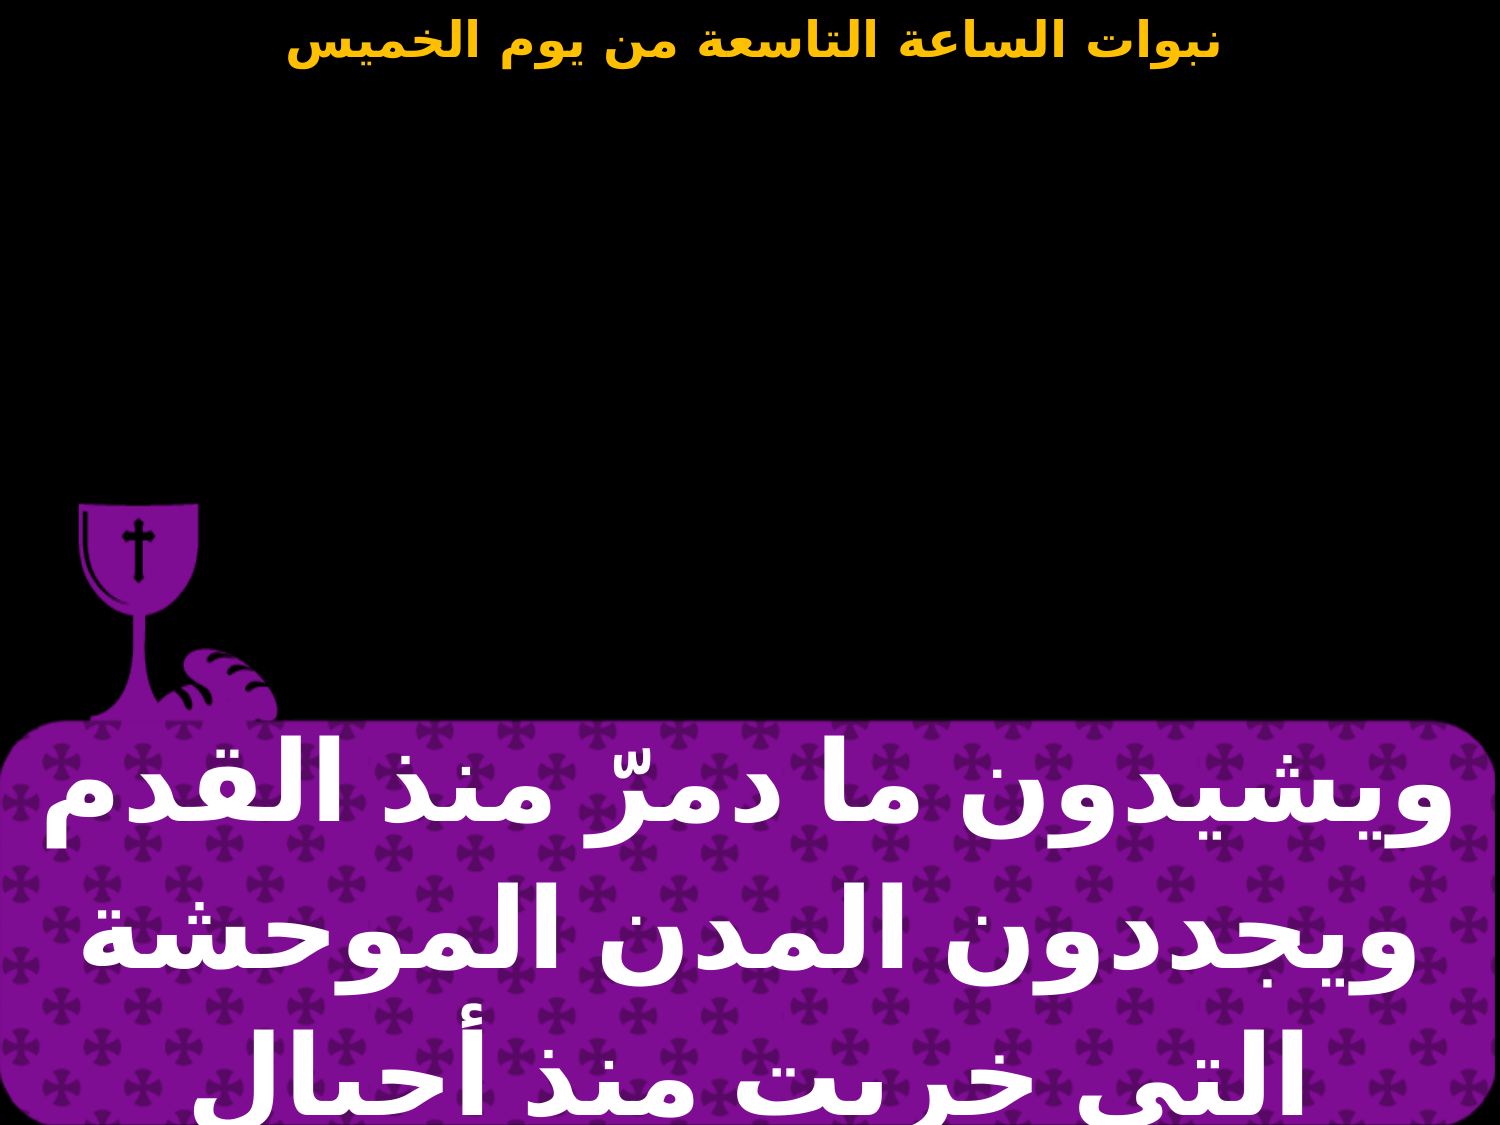

| ويشيدون ما دمرّ منذ القدم ويجددون المدن الموحشة التى خربت منذ أجيال |
| --- |